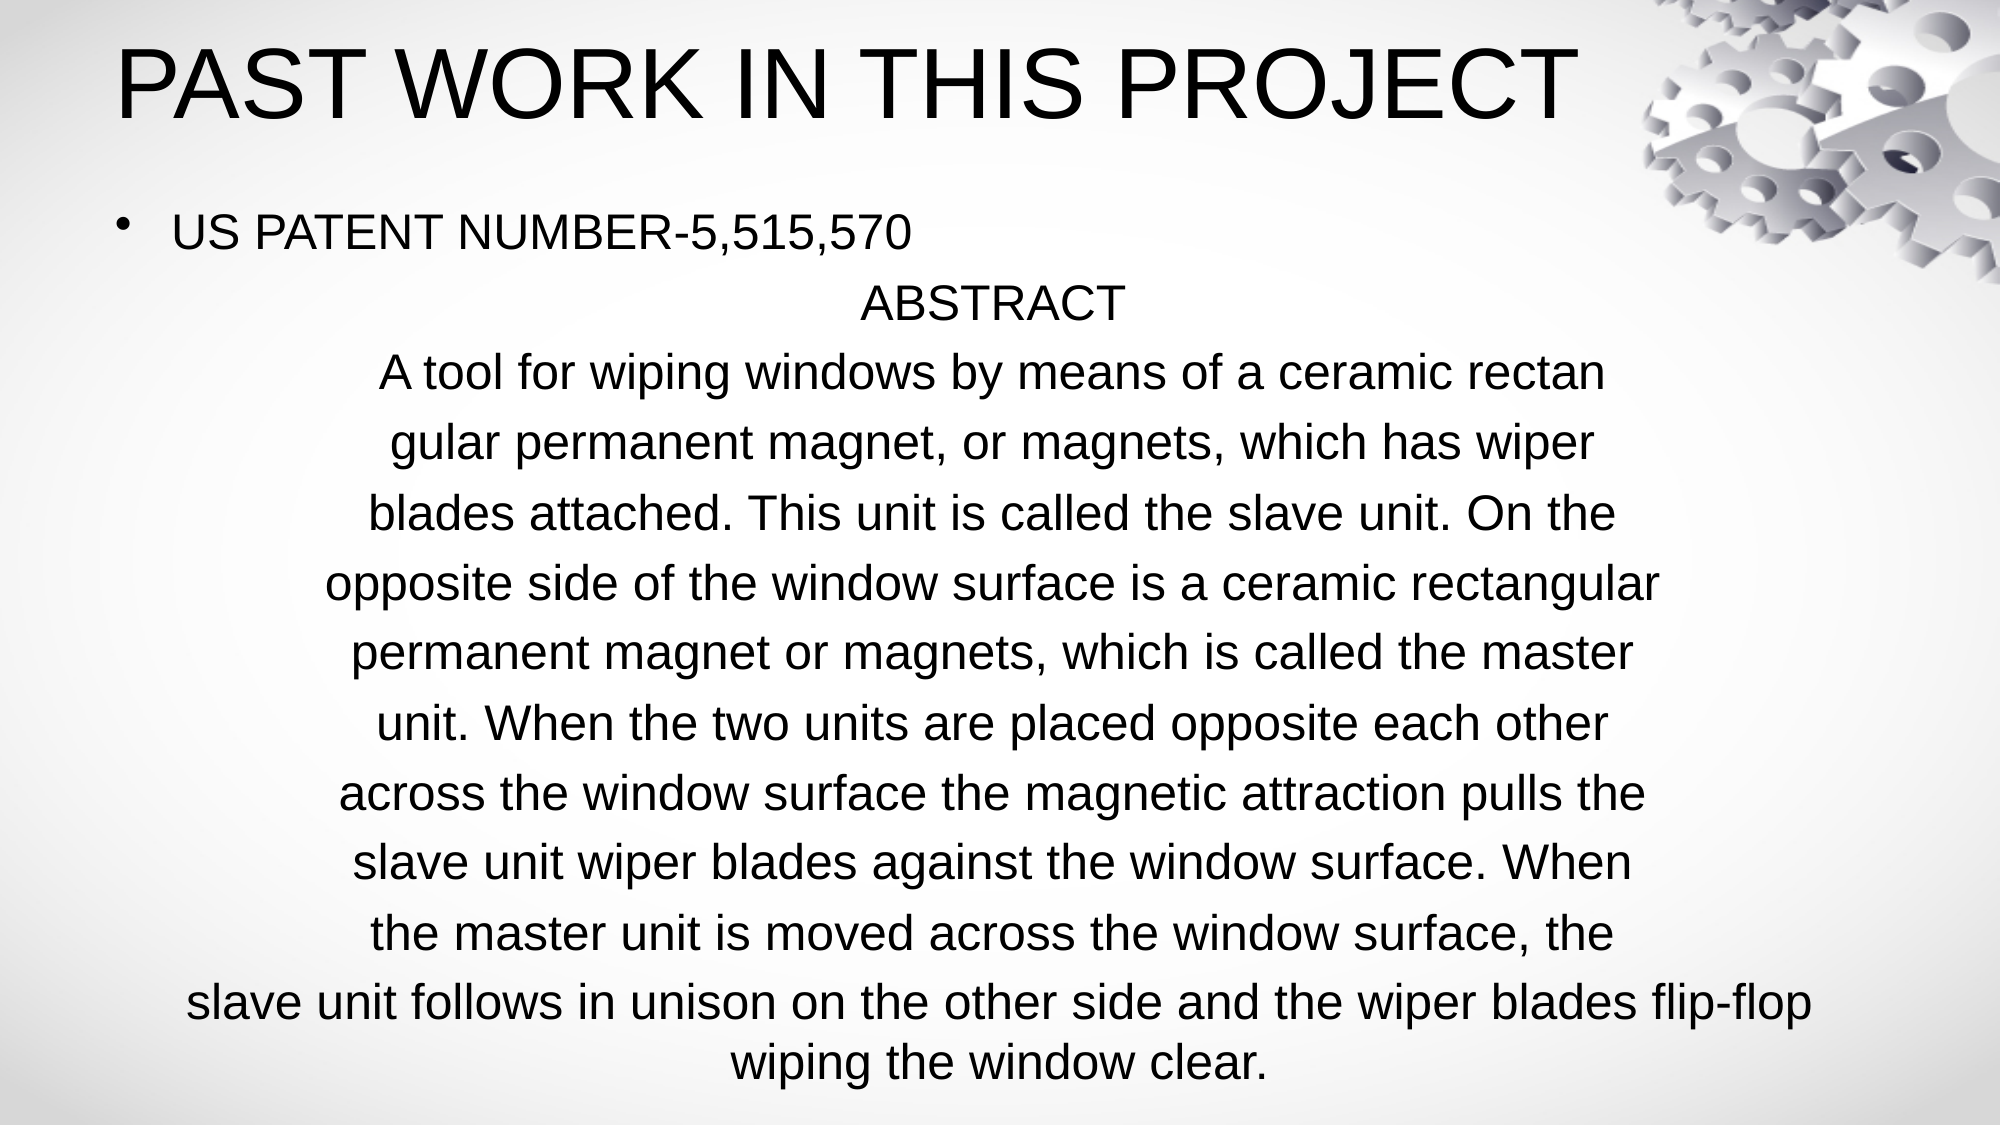

# PAST WORK IN THIS PROJECT
US PATENT NUMBER-5,515,570
ABSTRACT
A tool for wiping windows by means of a ceramic rectan
gular permanent magnet, or magnets, which has wiper
blades attached. This unit is called the slave unit. On the
opposite side of the window surface is a ceramic rectangular
permanent magnet or magnets, which is called the master
unit. When the two units are placed opposite each other
across the window surface the magnetic attraction pulls the
slave unit wiper blades against the window surface. When
the master unit is moved across the window surface, the
slave unit follows in unison on the other side and the wiper blades flip-flop wiping the window clear.